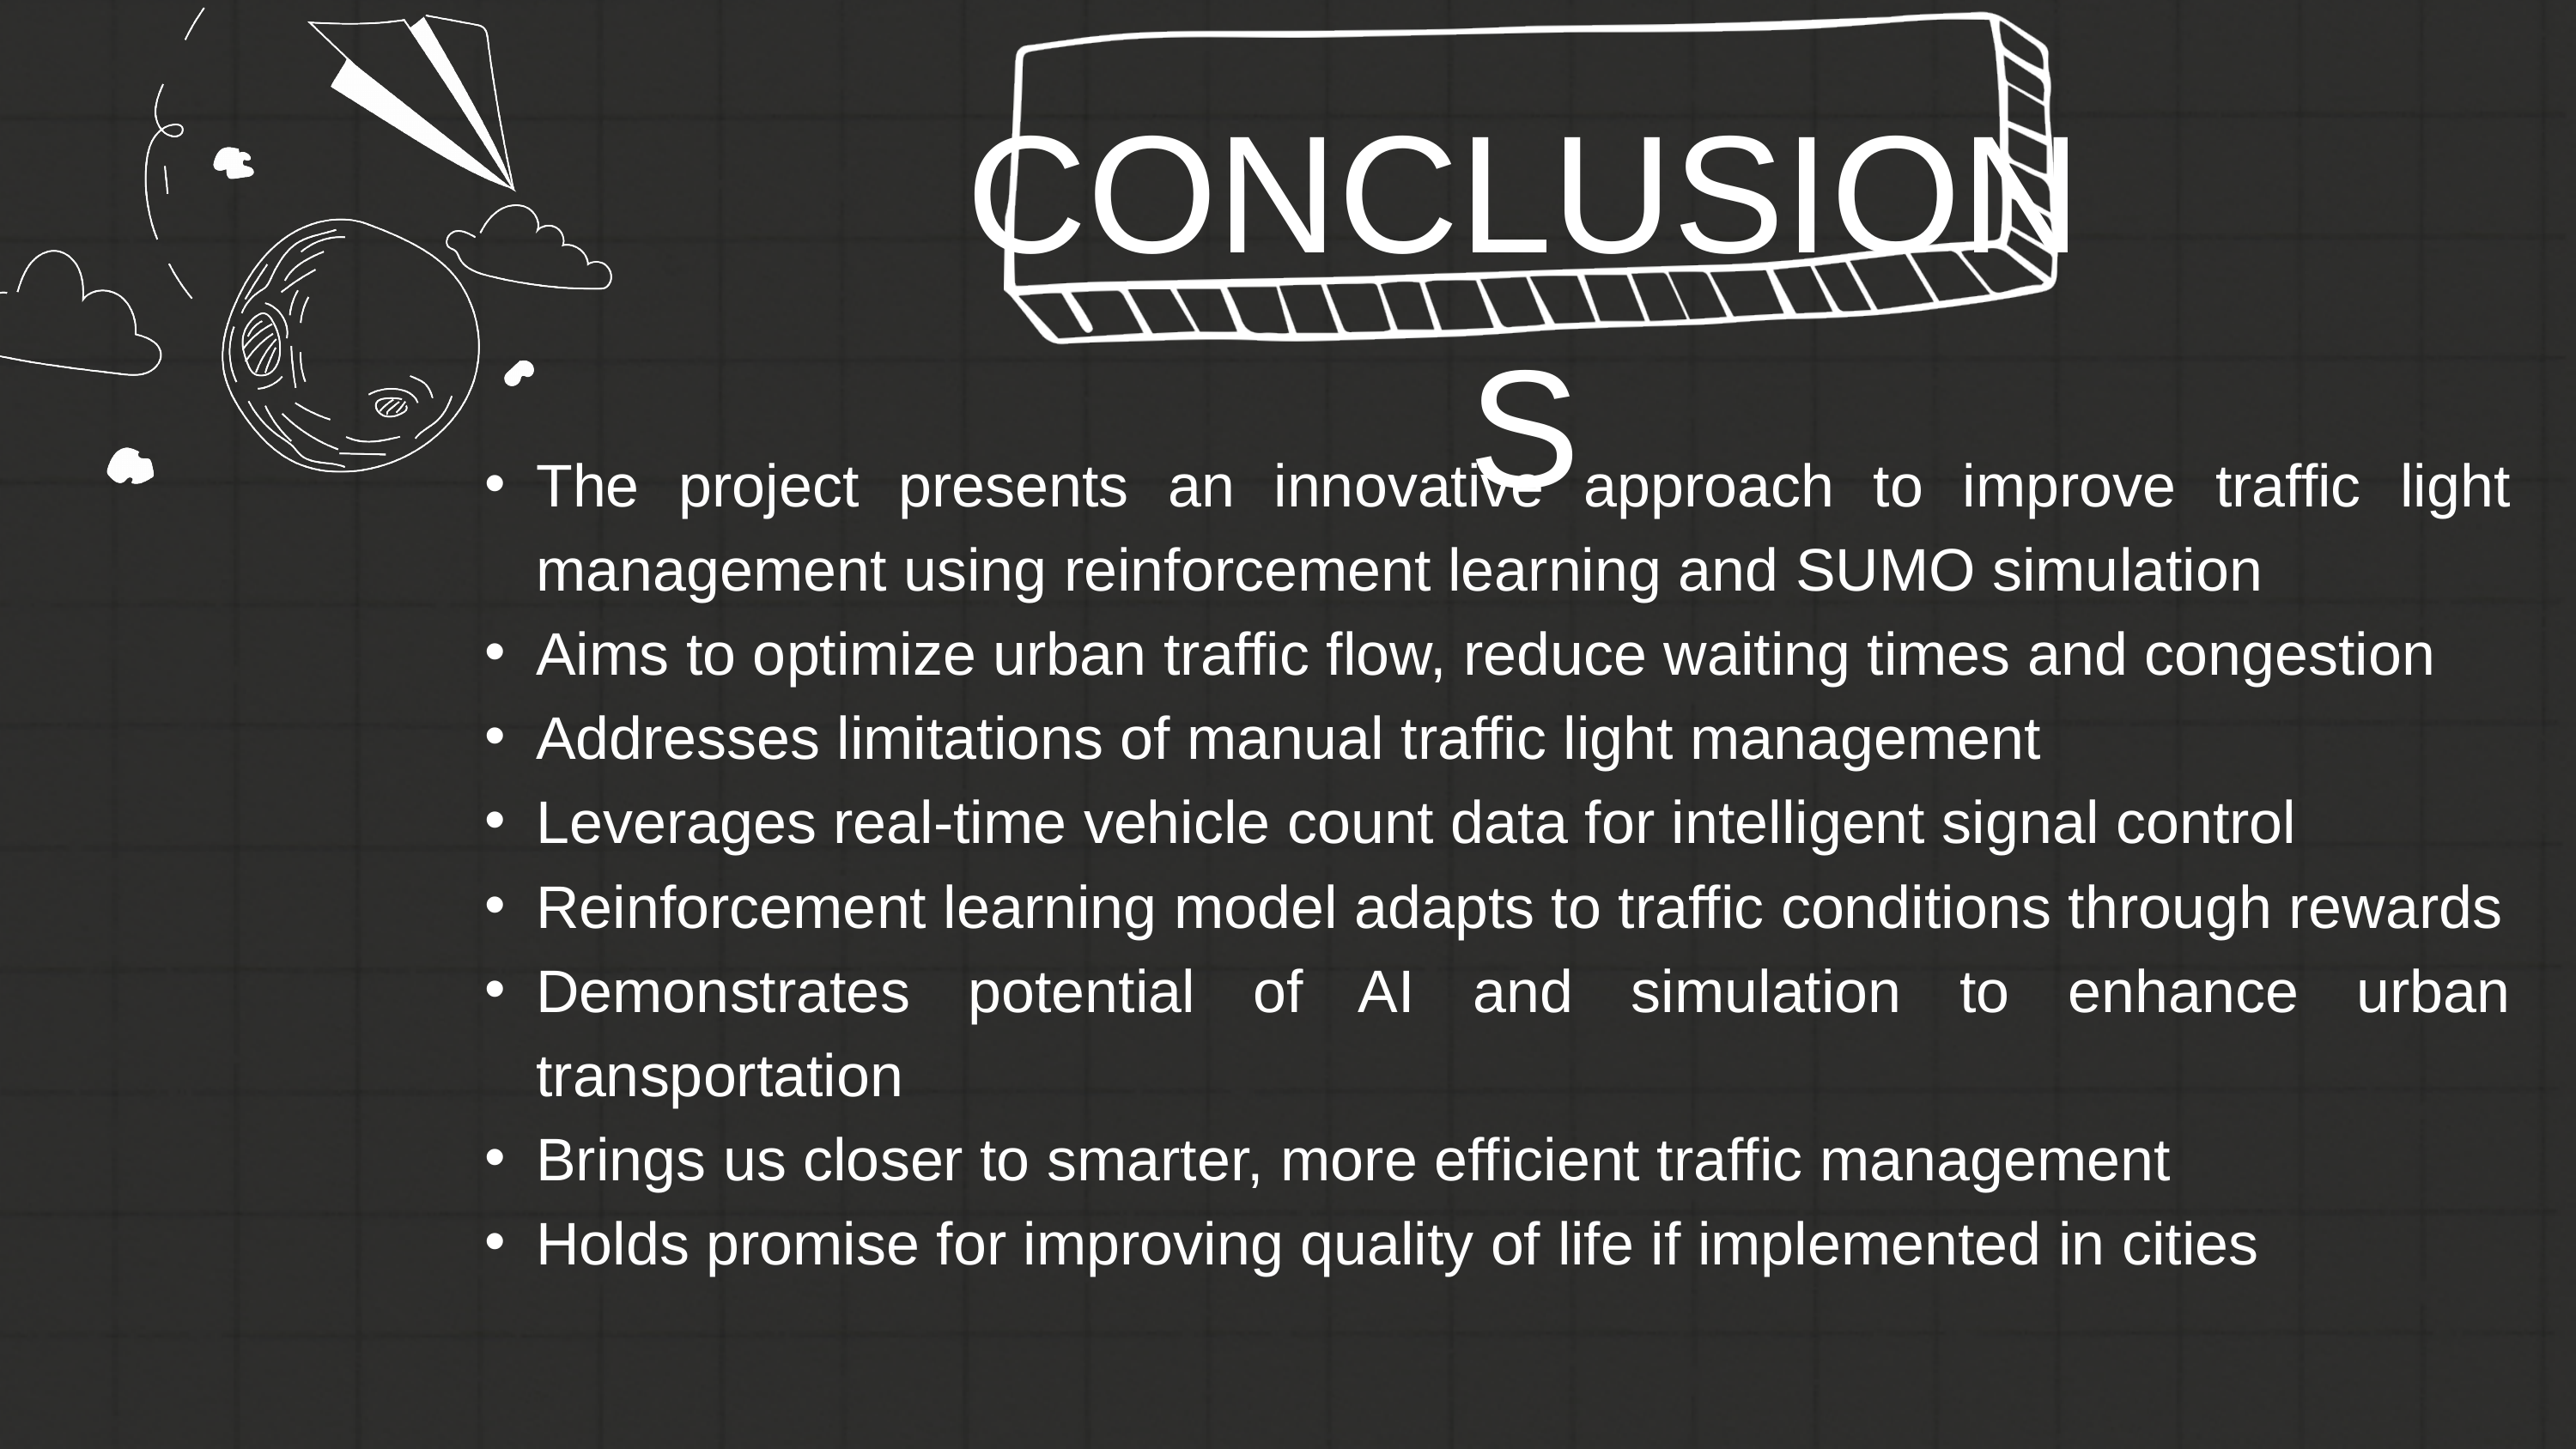

CONCLUSIONS
The project presents an innovative approach to improve traffic light management using reinforcement learning and SUMO simulation
Aims to optimize urban traffic flow, reduce waiting times and congestion
Addresses limitations of manual traffic light management
Leverages real-time vehicle count data for intelligent signal control
Reinforcement learning model adapts to traffic conditions through rewards
Demonstrates potential of AI and simulation to enhance urban transportation
Brings us closer to smarter, more efficient traffic management
Holds promise for improving quality of life if implemented in cities